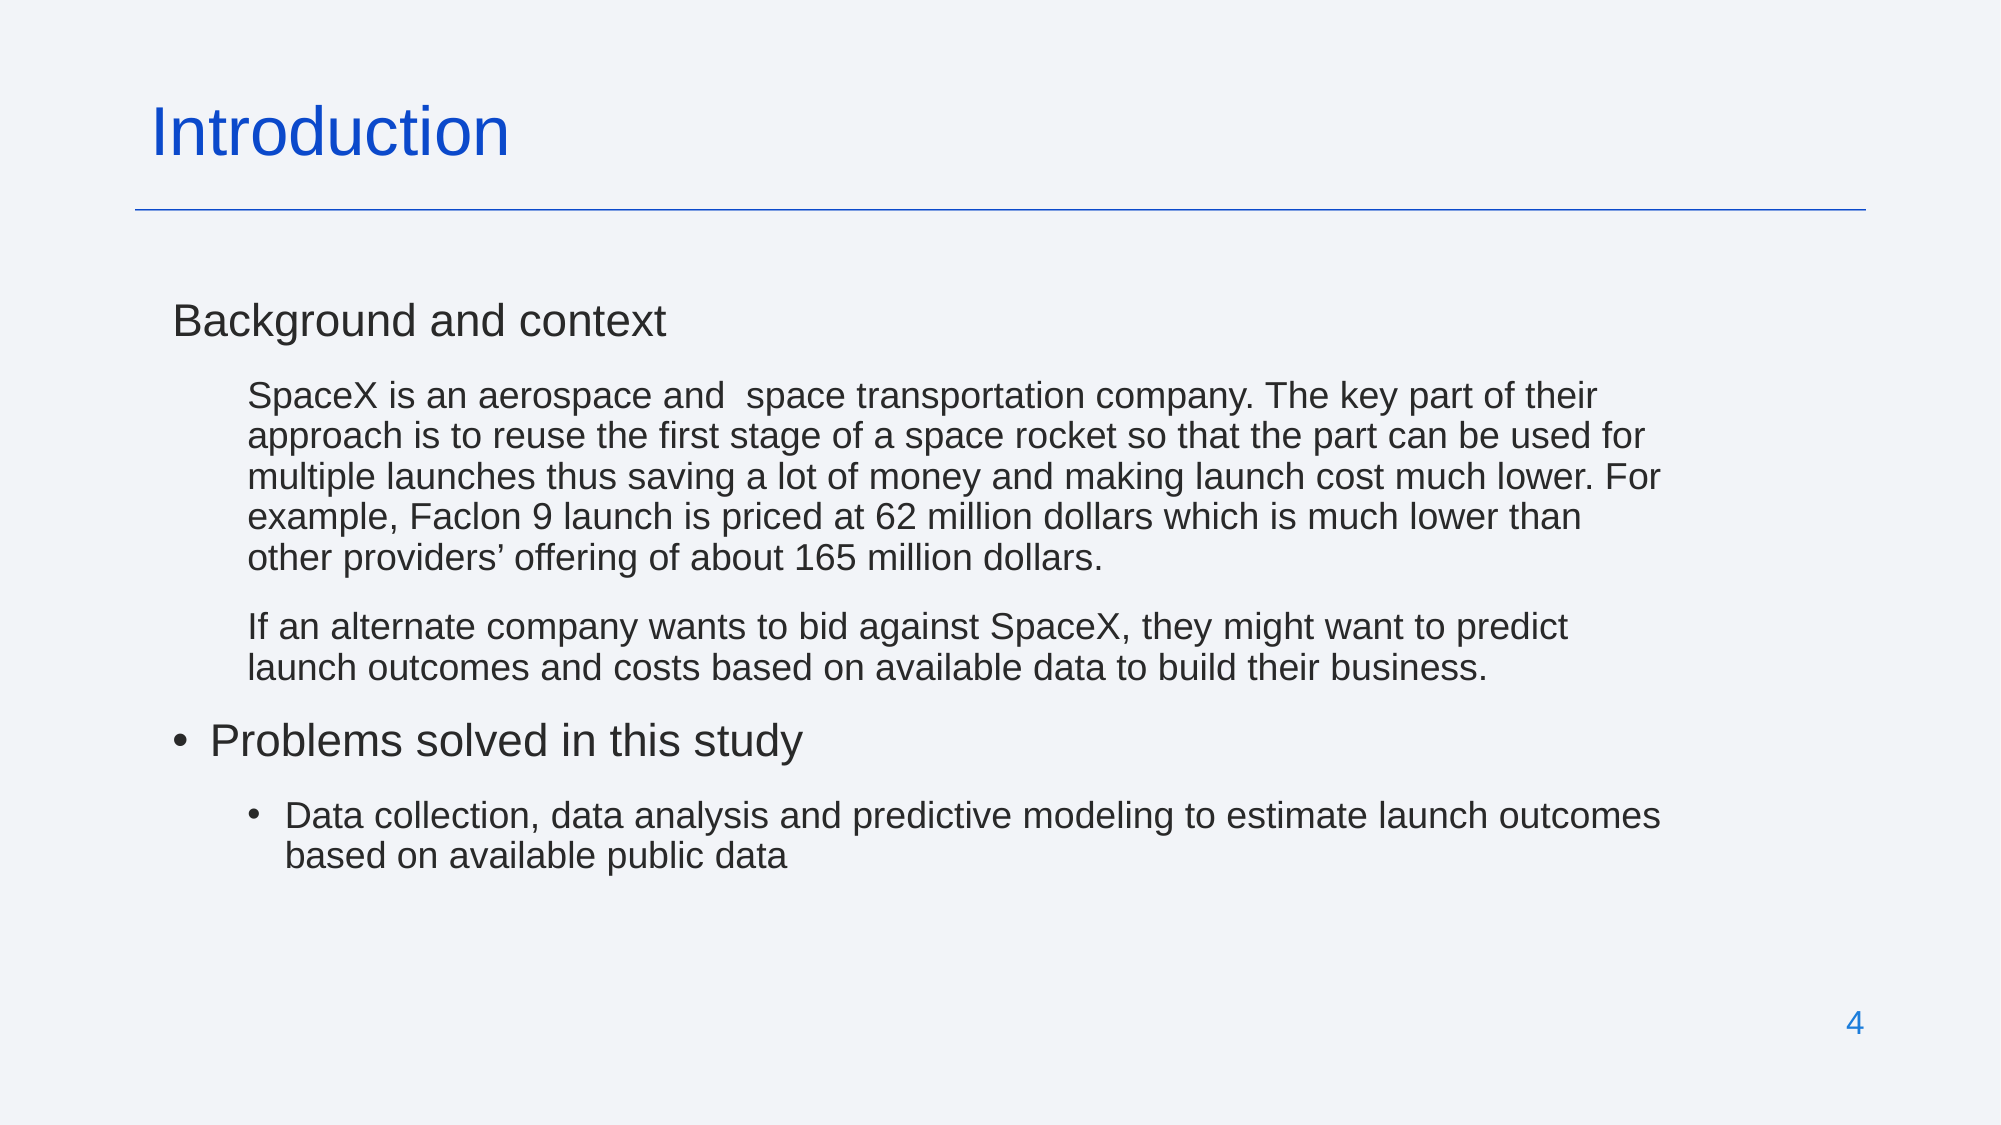

Introduction
Background and context
SpaceX is an aerospace and  space transportation company. The key part of their approach is to reuse the first stage of a space rocket so that the part can be used for multiple launches thus saving a lot of money and making launch cost much lower. For example, Faclon 9 launch is priced at 62 million dollars which is much lower than other providers’ offering of about 165 million dollars.
If an alternate company wants to bid against SpaceX, they might want to predict launch outcomes and costs based on available data to build their business.
Problems solved in this study
Data collection, data analysis and predictive modeling to estimate launch outcomes based on available public data

4